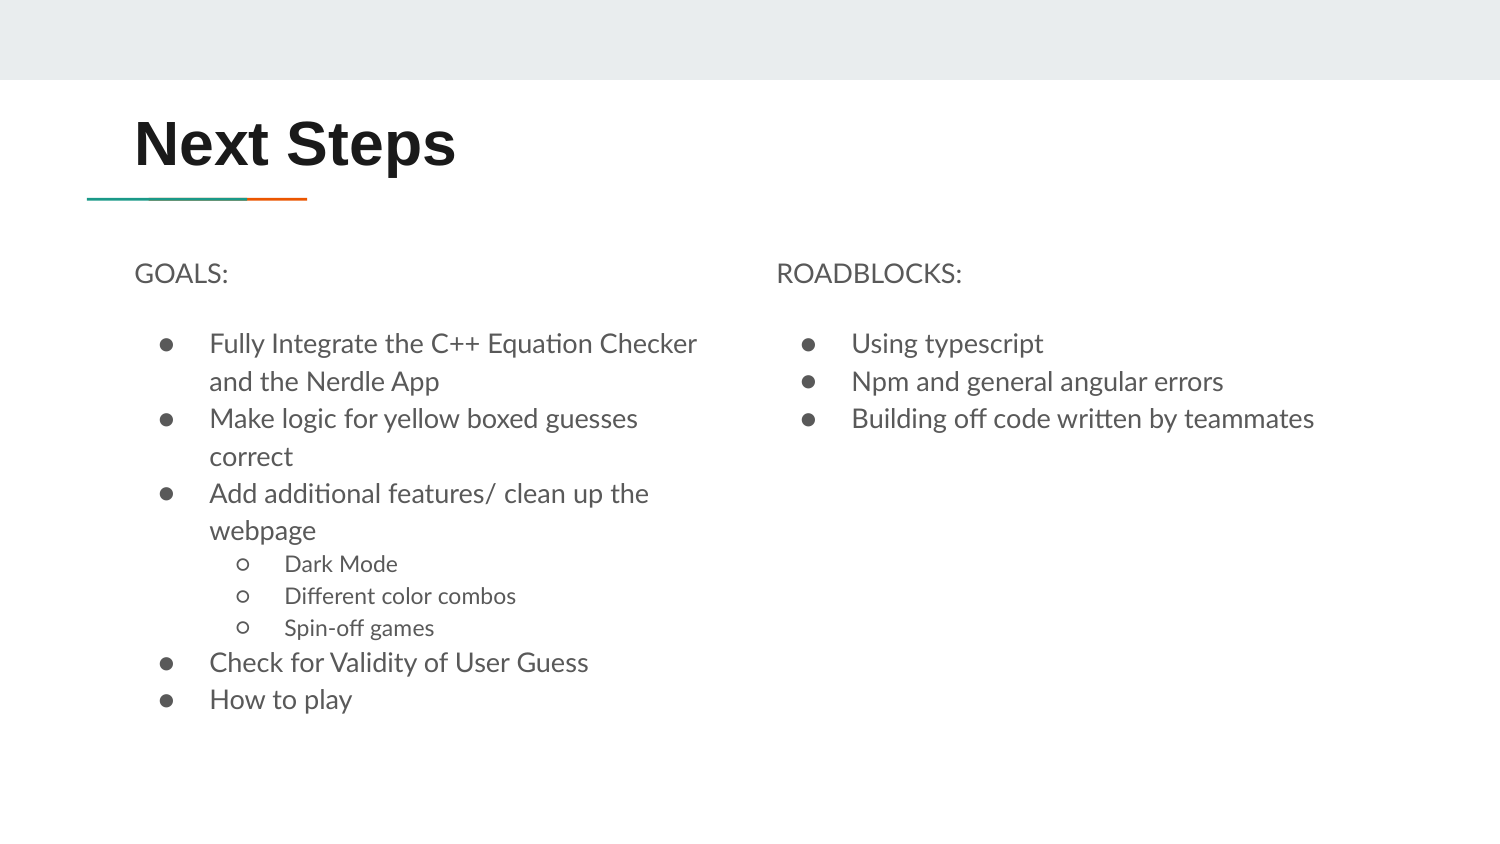

# Next Steps
GOALS:
Fully Integrate the C++ Equation Checker and the Nerdle App
Make logic for yellow boxed guesses correct
Add additional features/ clean up the webpage
Dark Mode
Different color combos
Spin-off games
Check for Validity of User Guess
How to play
ROADBLOCKS:
Using typescript
Npm and general angular errors
Building off code written by teammates